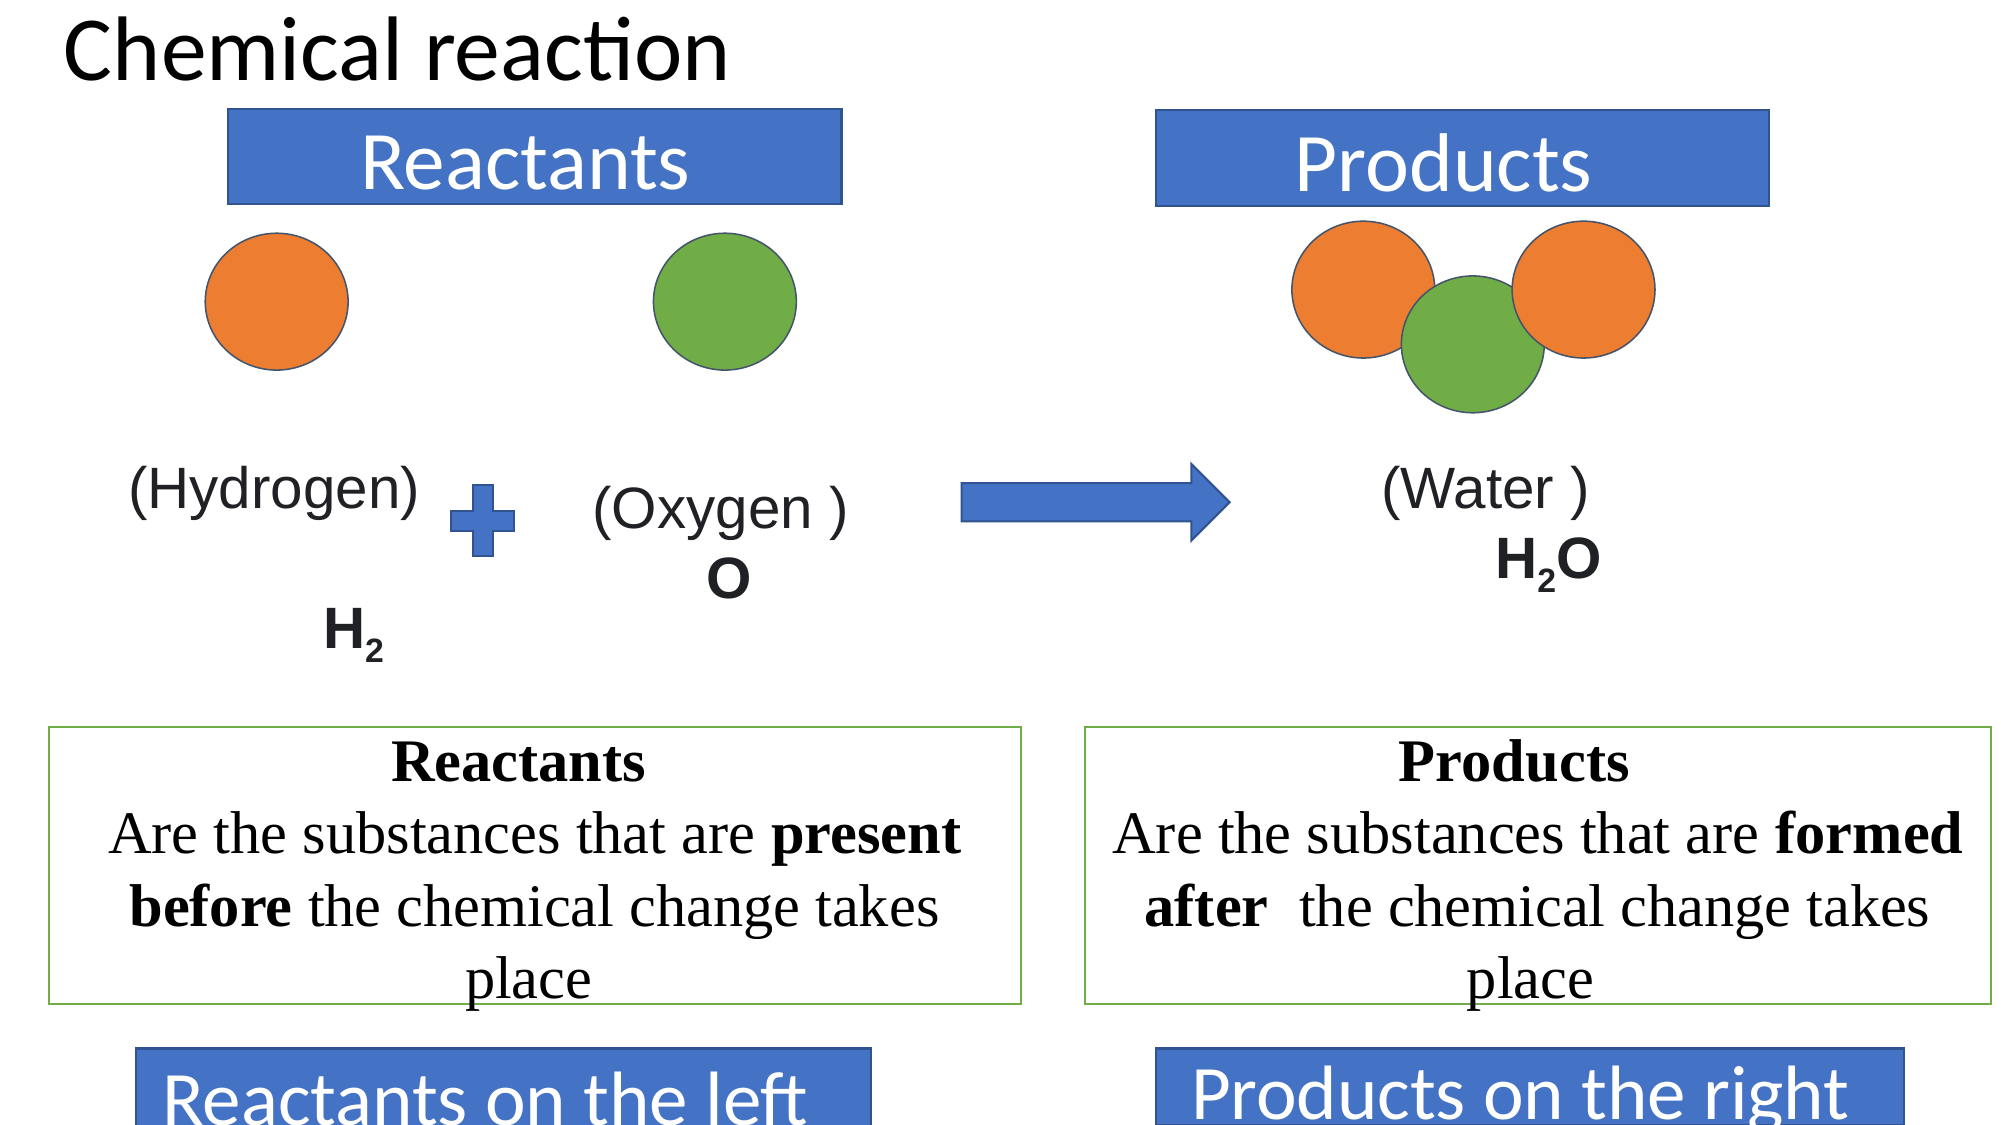

# Chemical reaction
Reactants
Products

(Hydrogen)                                H2
(Water )
       H2O
(Oxygen )
       O

Reactants:
Are the substances that are present before the chemical change takes place
Products :
Are the substances that are formed after  the chemical change takes place
Reactants on the left
Products on the right